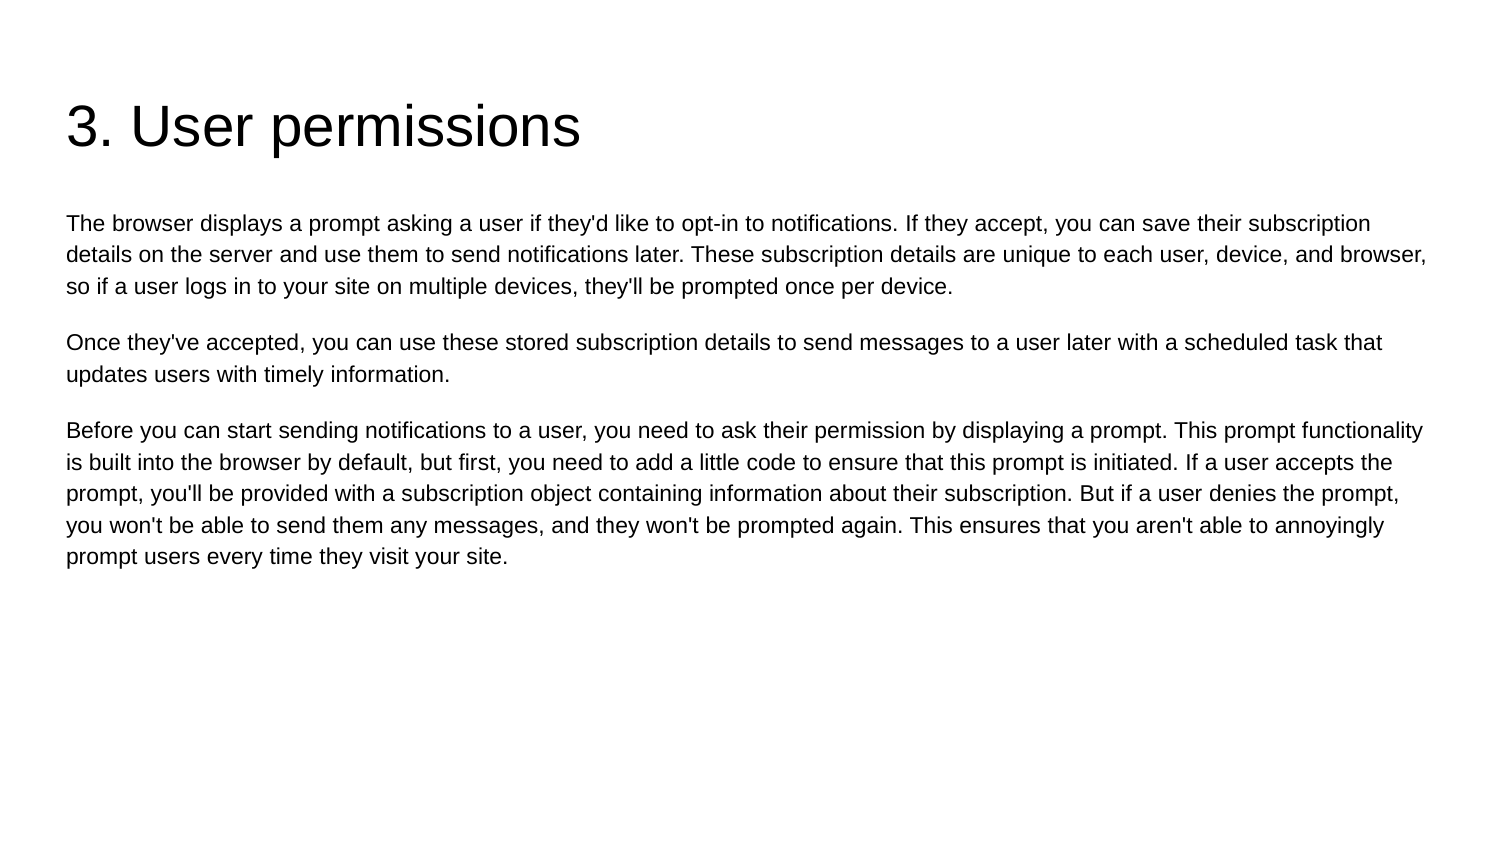

# 3. User permissions
The browser displays a prompt asking a user if they'd like to opt-in to notifications. If they accept, you can save their subscription details on the server and use them to send notifications later. These subscription details are unique to each user, device, and browser, so if a user logs in to your site on multiple devices, they'll be prompted once per device.
Once they've accepted, you can use these stored subscription details to send messages to a user later with a scheduled task that updates users with timely information.
Before you can start sending notifications to a user, you need to ask their permission by displaying a prompt. This prompt functionality is built into the browser by default, but first, you need to add a little code to ensure that this prompt is initiated. If a user accepts the prompt, you'll be provided with a subscription object containing information about their subscription. But if a user denies the prompt, you won't be able to send them any messages, and they won't be prompted again. This ensures that you aren't able to annoyingly prompt users every time they visit your site.